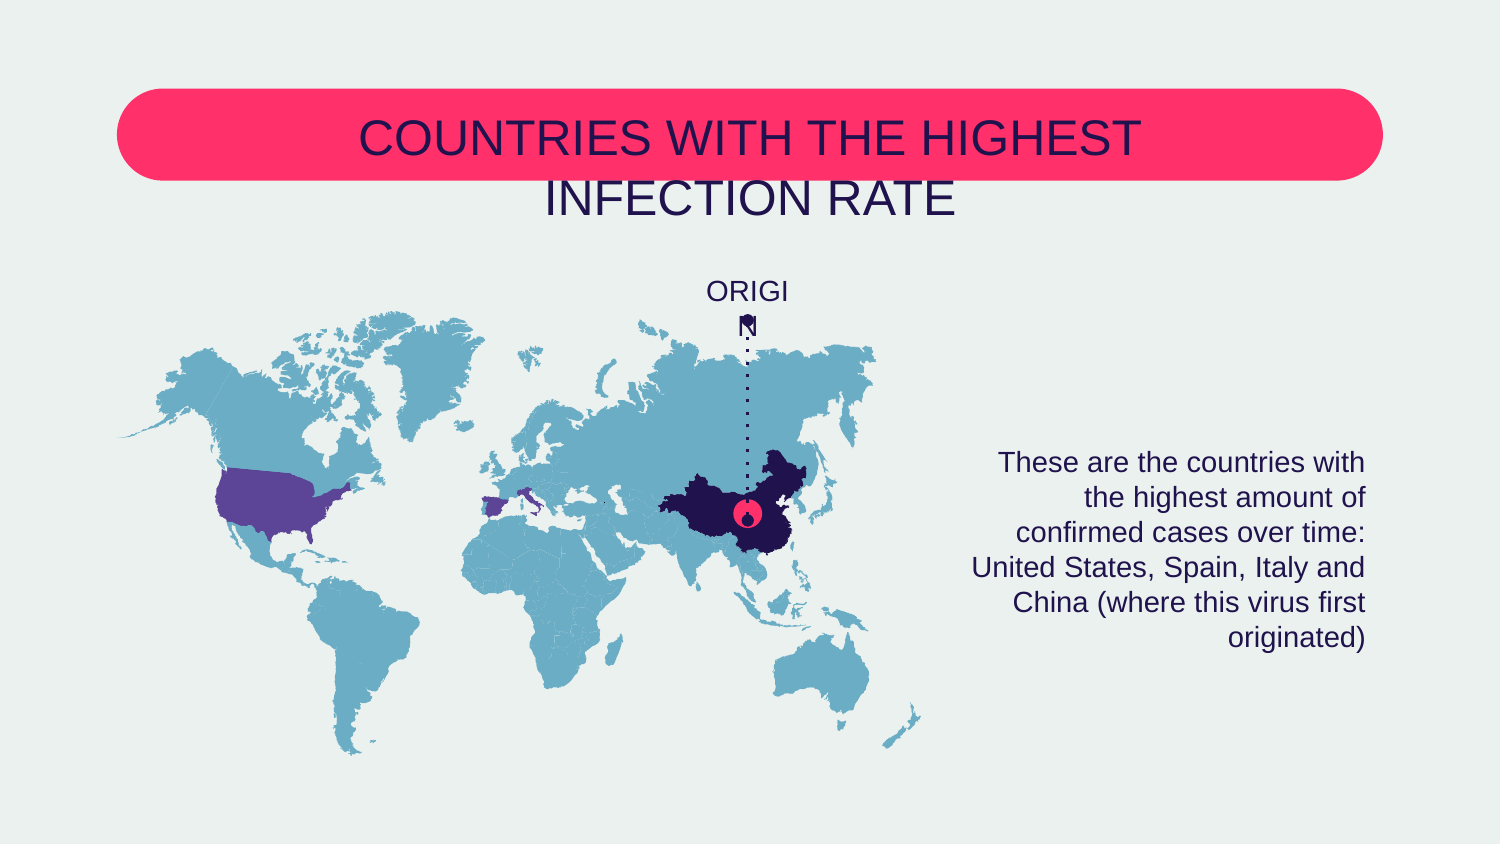

# COUNTRIES WITH THE HIGHEST INFECTION RATE
ORIGIN

These are the countries with the highest amount of confirmed cases over time: United States, Spain, Italy and China (where this virus first originated)